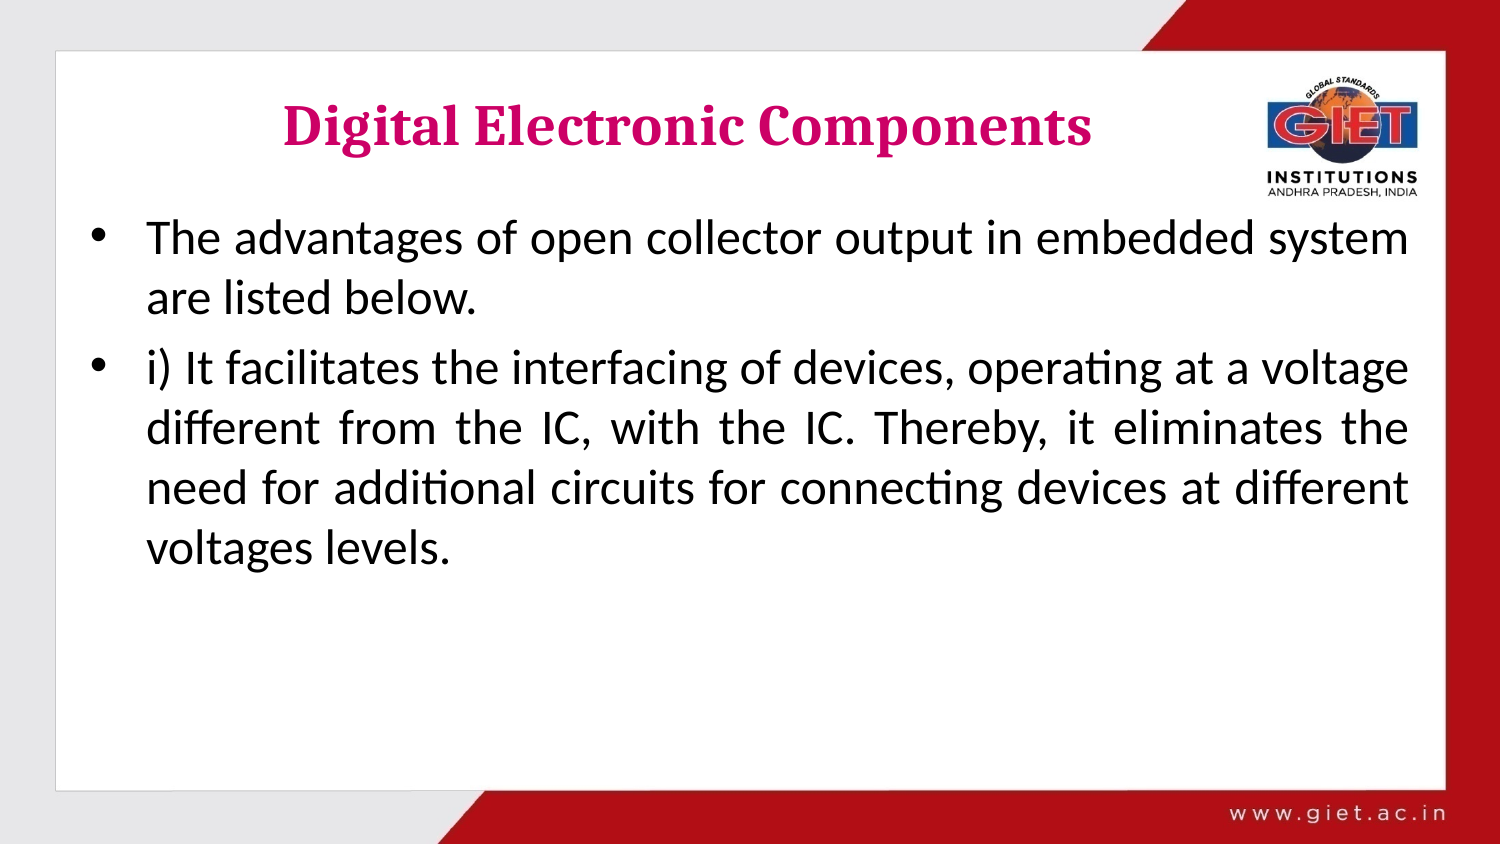

# Digital Electronic Components
The advantages of open collector output in embedded system are listed below.
i) It facilitates the interfacing of devices, operating at a voltage different from the IC, with the IC. Thereby, it eliminates the need for additional circuits for connecting devices at different voltages levels.